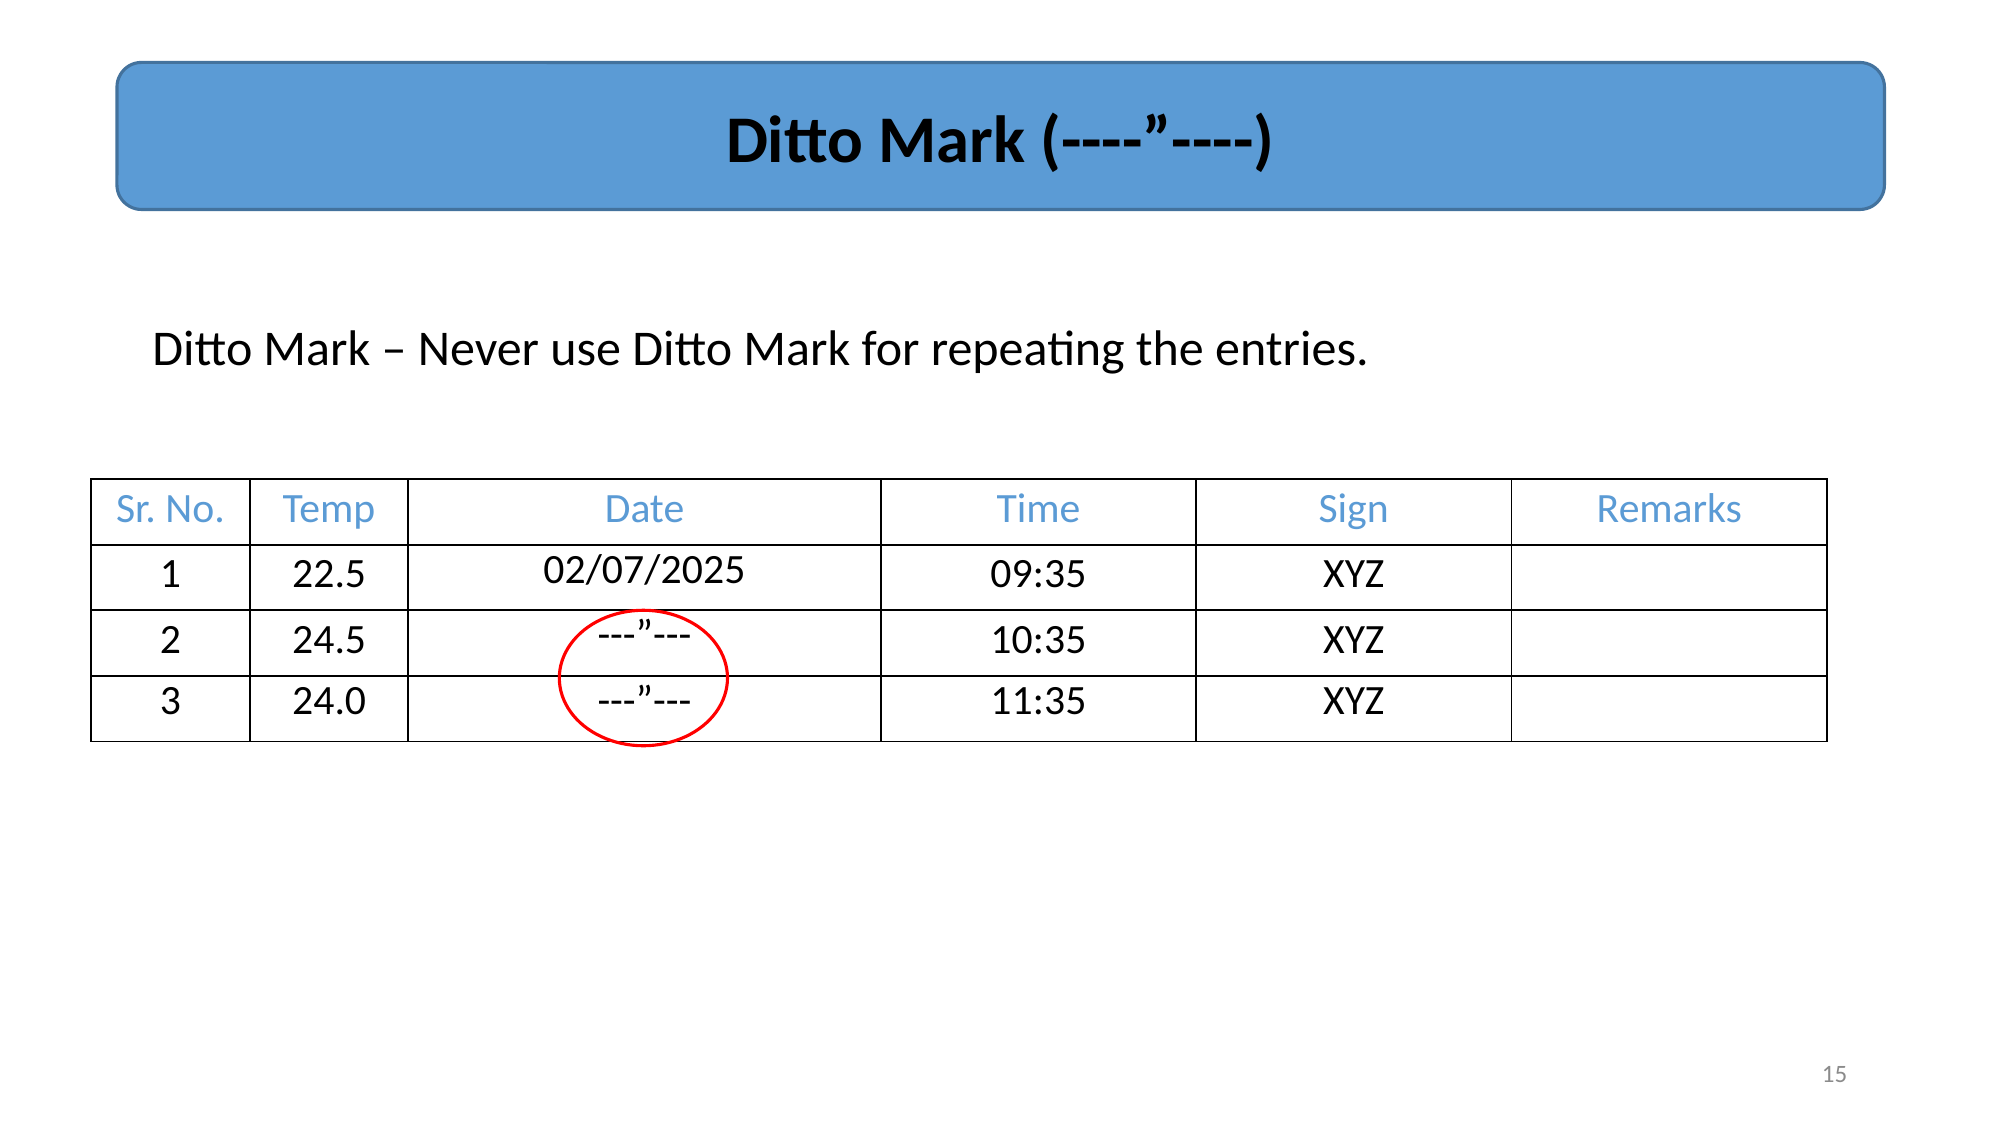

Ditto Mark (----”----)
Ditto Mark – Never use Ditto Mark for repeating the entries.
| Sr. No. | Temp | Date | Time | Sign | Remarks |
| --- | --- | --- | --- | --- | --- |
| 1 | 22.5 | 02/07/2025 | 09:35 | XYZ |  |
| 2 | 24.5 | ---”--- | 10:35 | XYZ |  |
| 3 | 24.0 | ---”--- | 11:35 | XYZ |  |

15